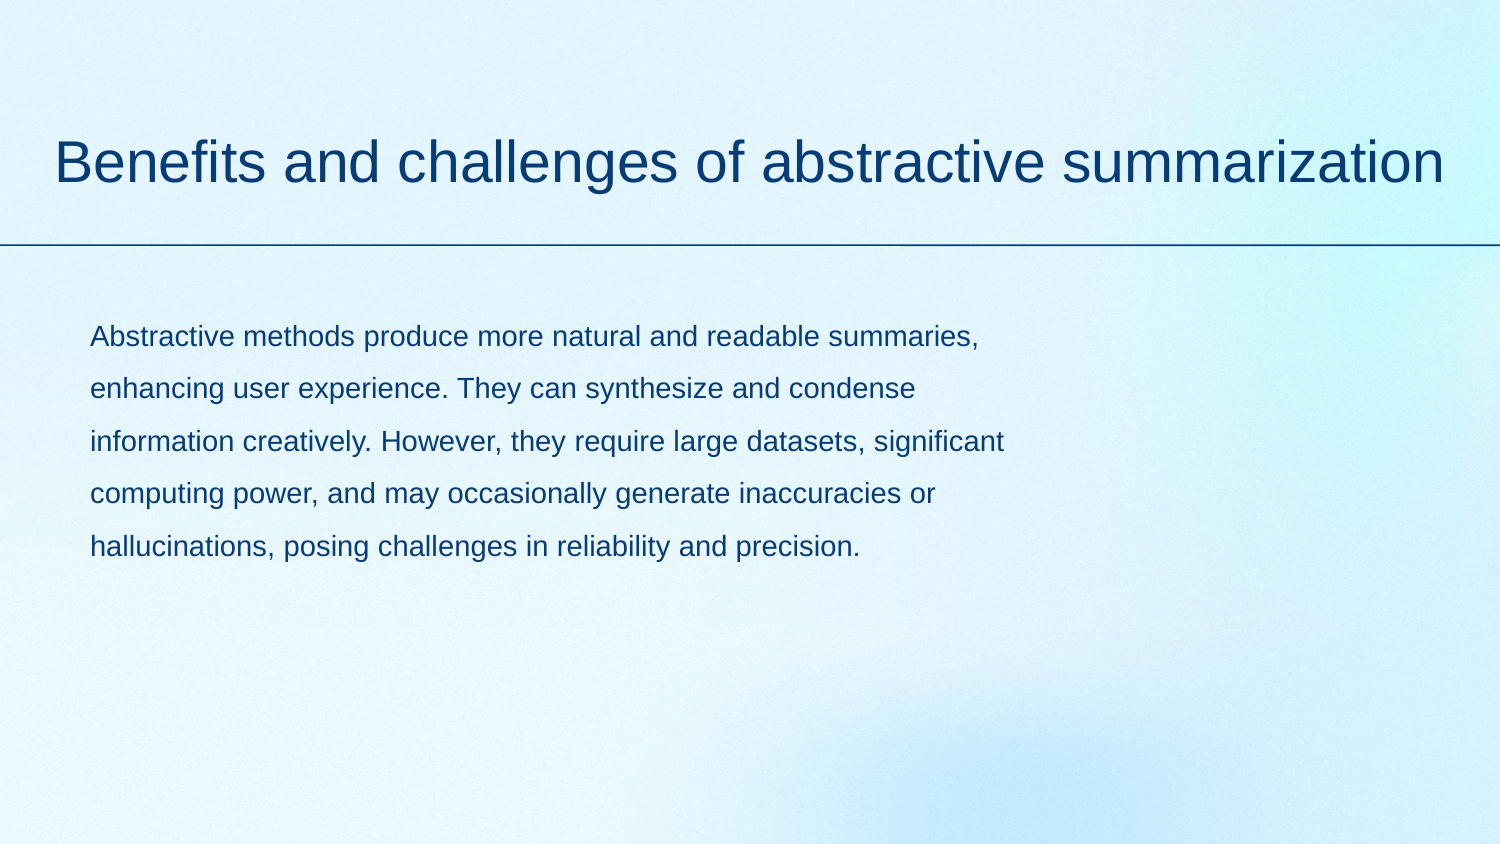

# Benefits and challenges of abstractive summarization
Abstractive methods produce more natural and readable summaries, enhancing user experience. They can synthesize and condense information creatively. However, they require large datasets, significant computing power, and may occasionally generate inaccuracies or hallucinations, posing challenges in reliability and precision.